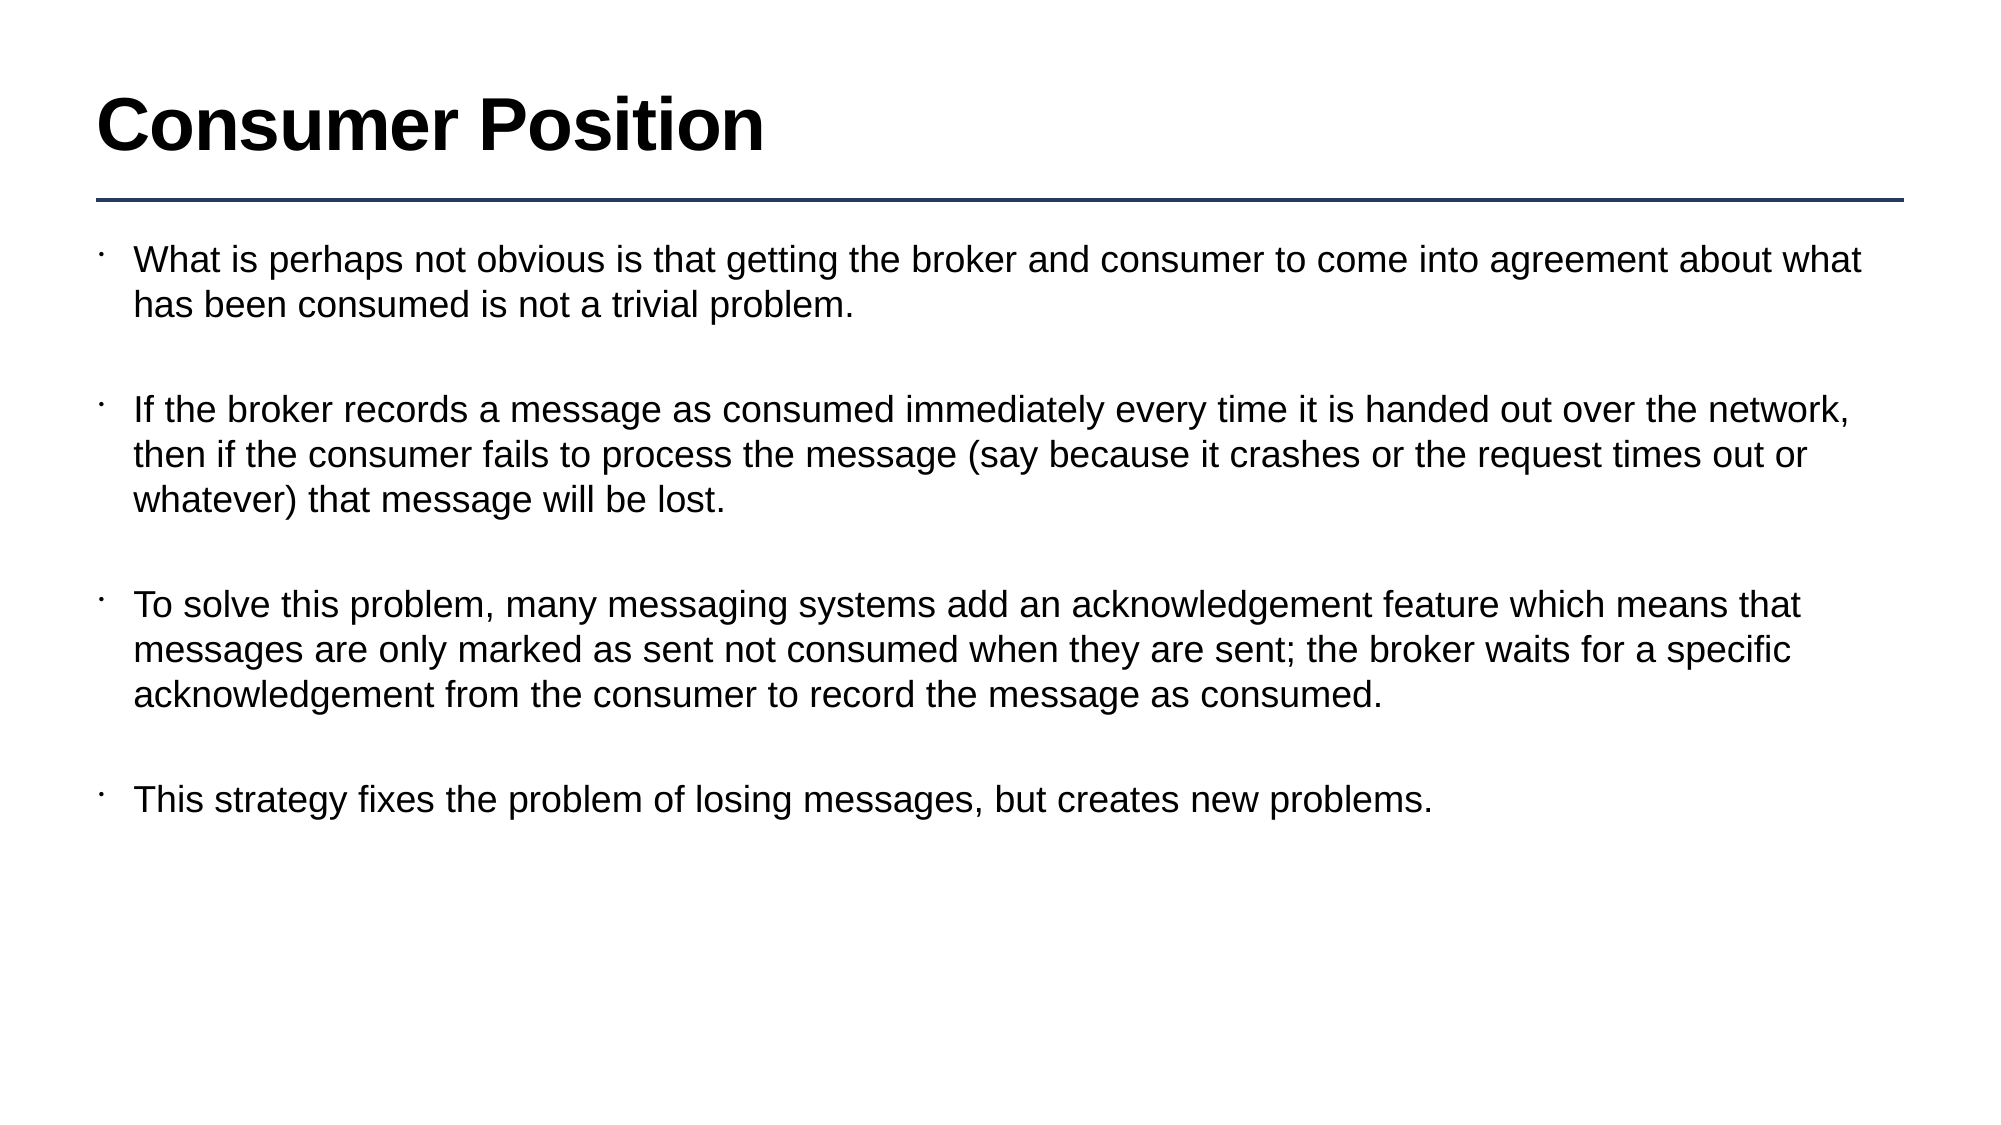

# Consumer Position
What is perhaps not obvious is that getting the broker and consumer to come into agreement about what has been consumed is not a trivial problem.

If the broker records a message as consumed immediately every time it is handed out over the network, then if the consumer fails to process the message (say because it crashes or the request times out or whatever) that message will be lost.

To solve this problem, many messaging systems add an acknowledgement feature which means that messages are only marked as sent not consumed when they are sent; the broker waits for a specific acknowledgement from the consumer to record the message as consumed.

This strategy fixes the problem of losing messages, but creates new problems.